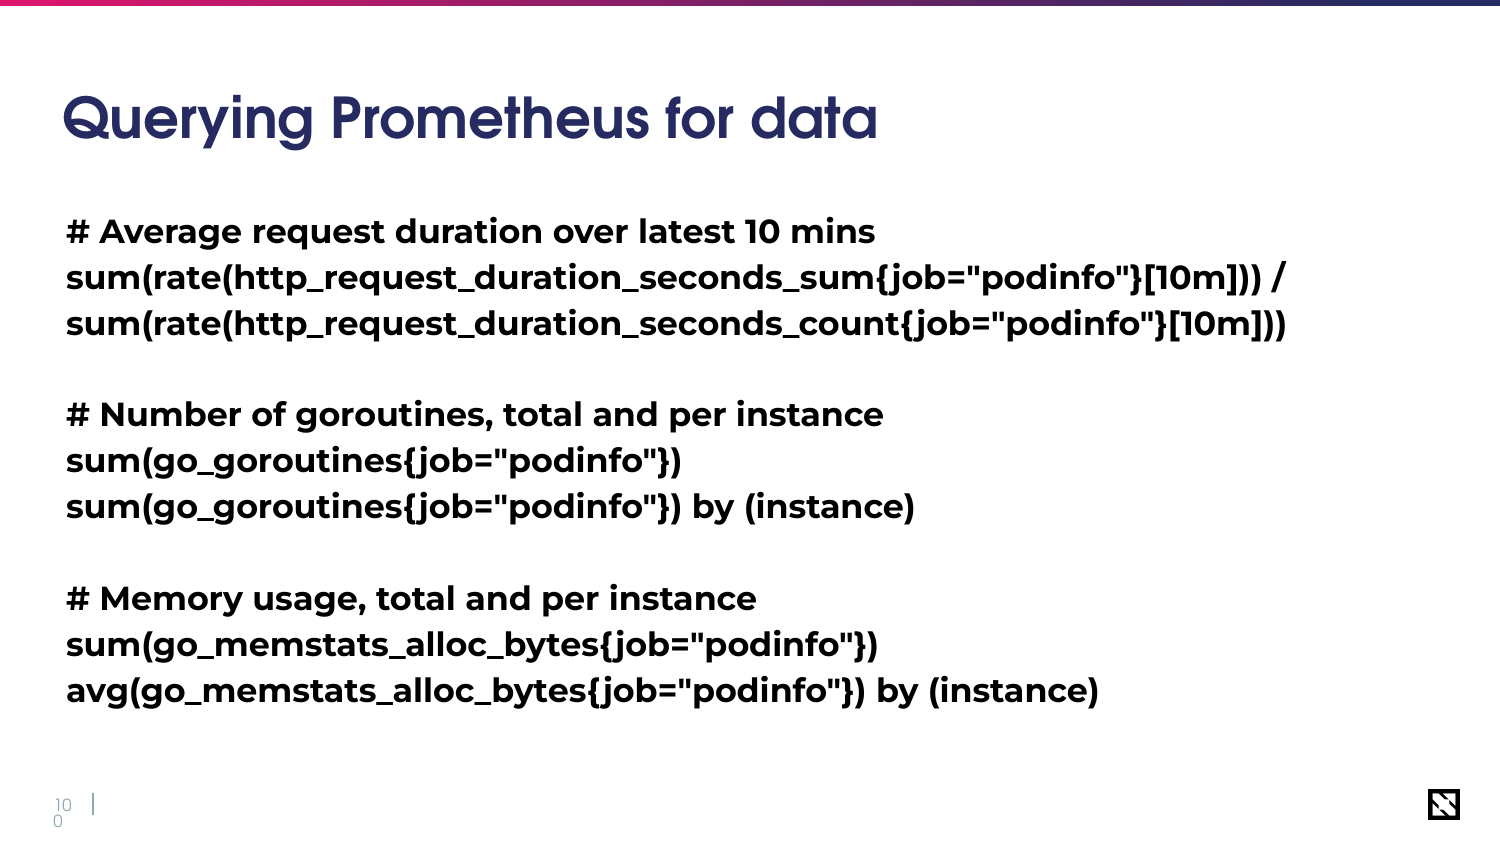

# Querying Prometheus for data
# Average request duration over latest 10 mins
sum(rate(http_request_duration_seconds_sum{job="podinfo"}[10m])) /
sum(rate(http_request_duration_seconds_count{job="podinfo"}[10m]))

# Number of goroutines, total and per instance
sum(go_goroutines{job="podinfo"})
sum(go_goroutines{job="podinfo"}) by (instance)

# Memory usage, total and per instance
sum(go_memstats_alloc_bytes{job="podinfo"})
avg(go_memstats_alloc_bytes{job="podinfo"}) by (instance)